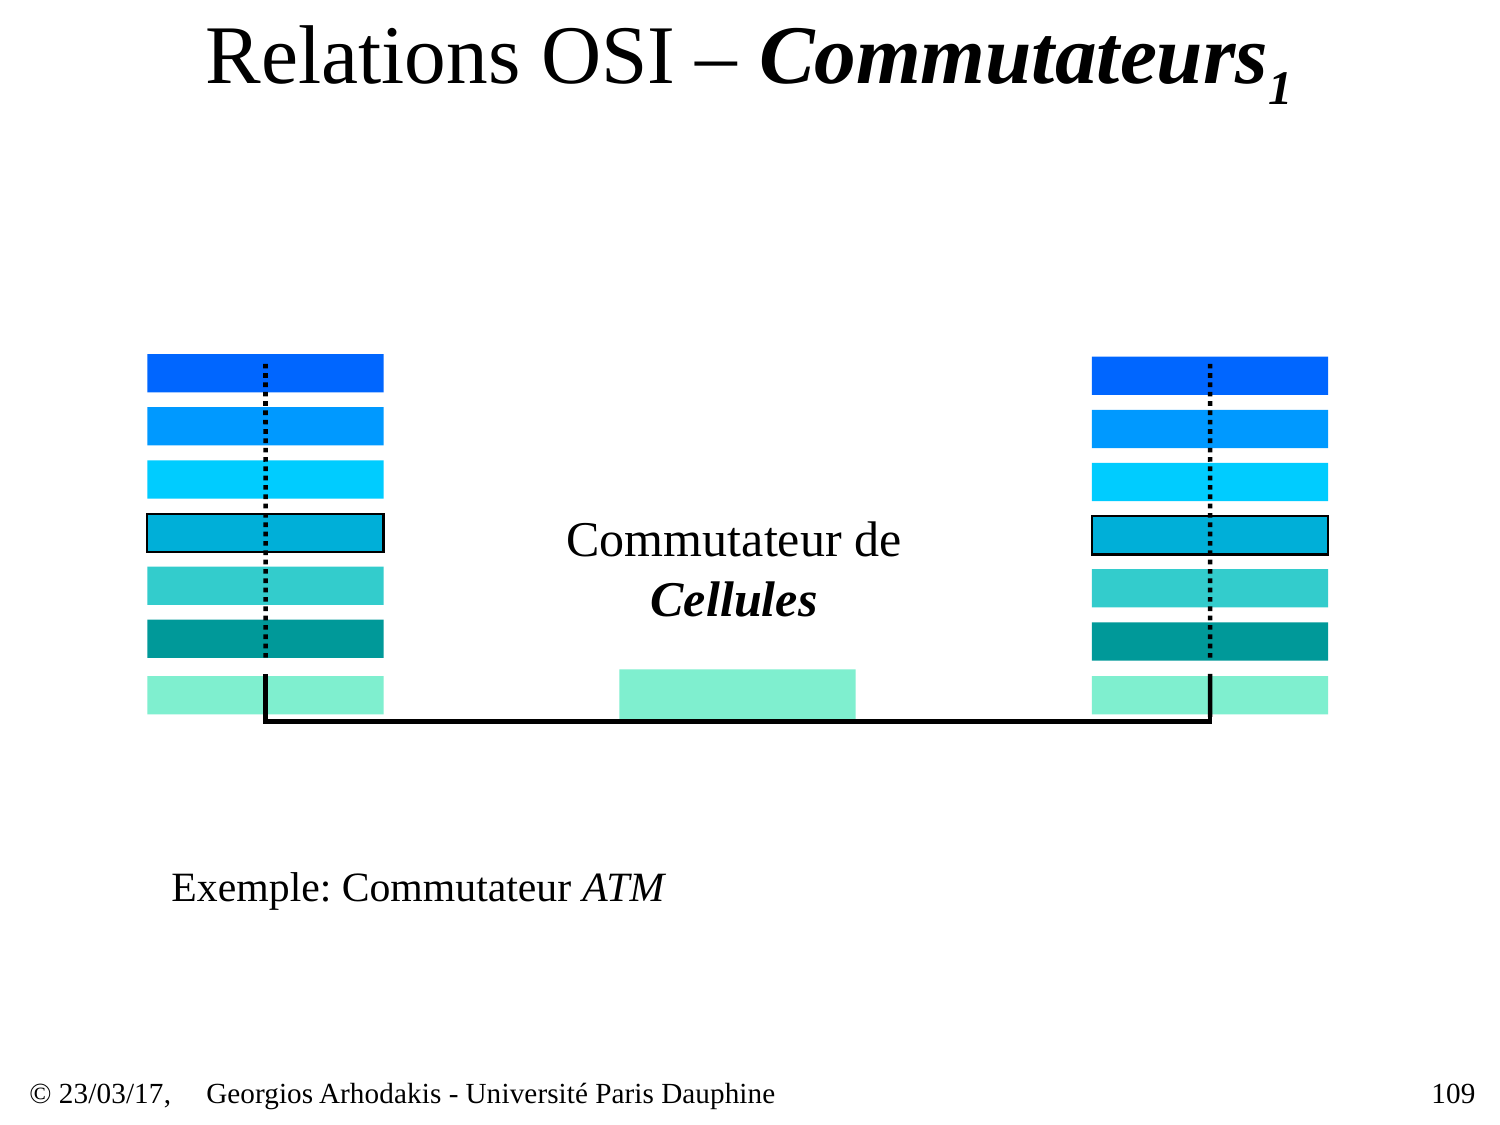

# Relations OSI – Commutateurs1

Commutateur de Cellules

Exemple: Commutateur ATM
© 23/03/17,
Georgios Arhodakis - Université Paris Dauphine
109